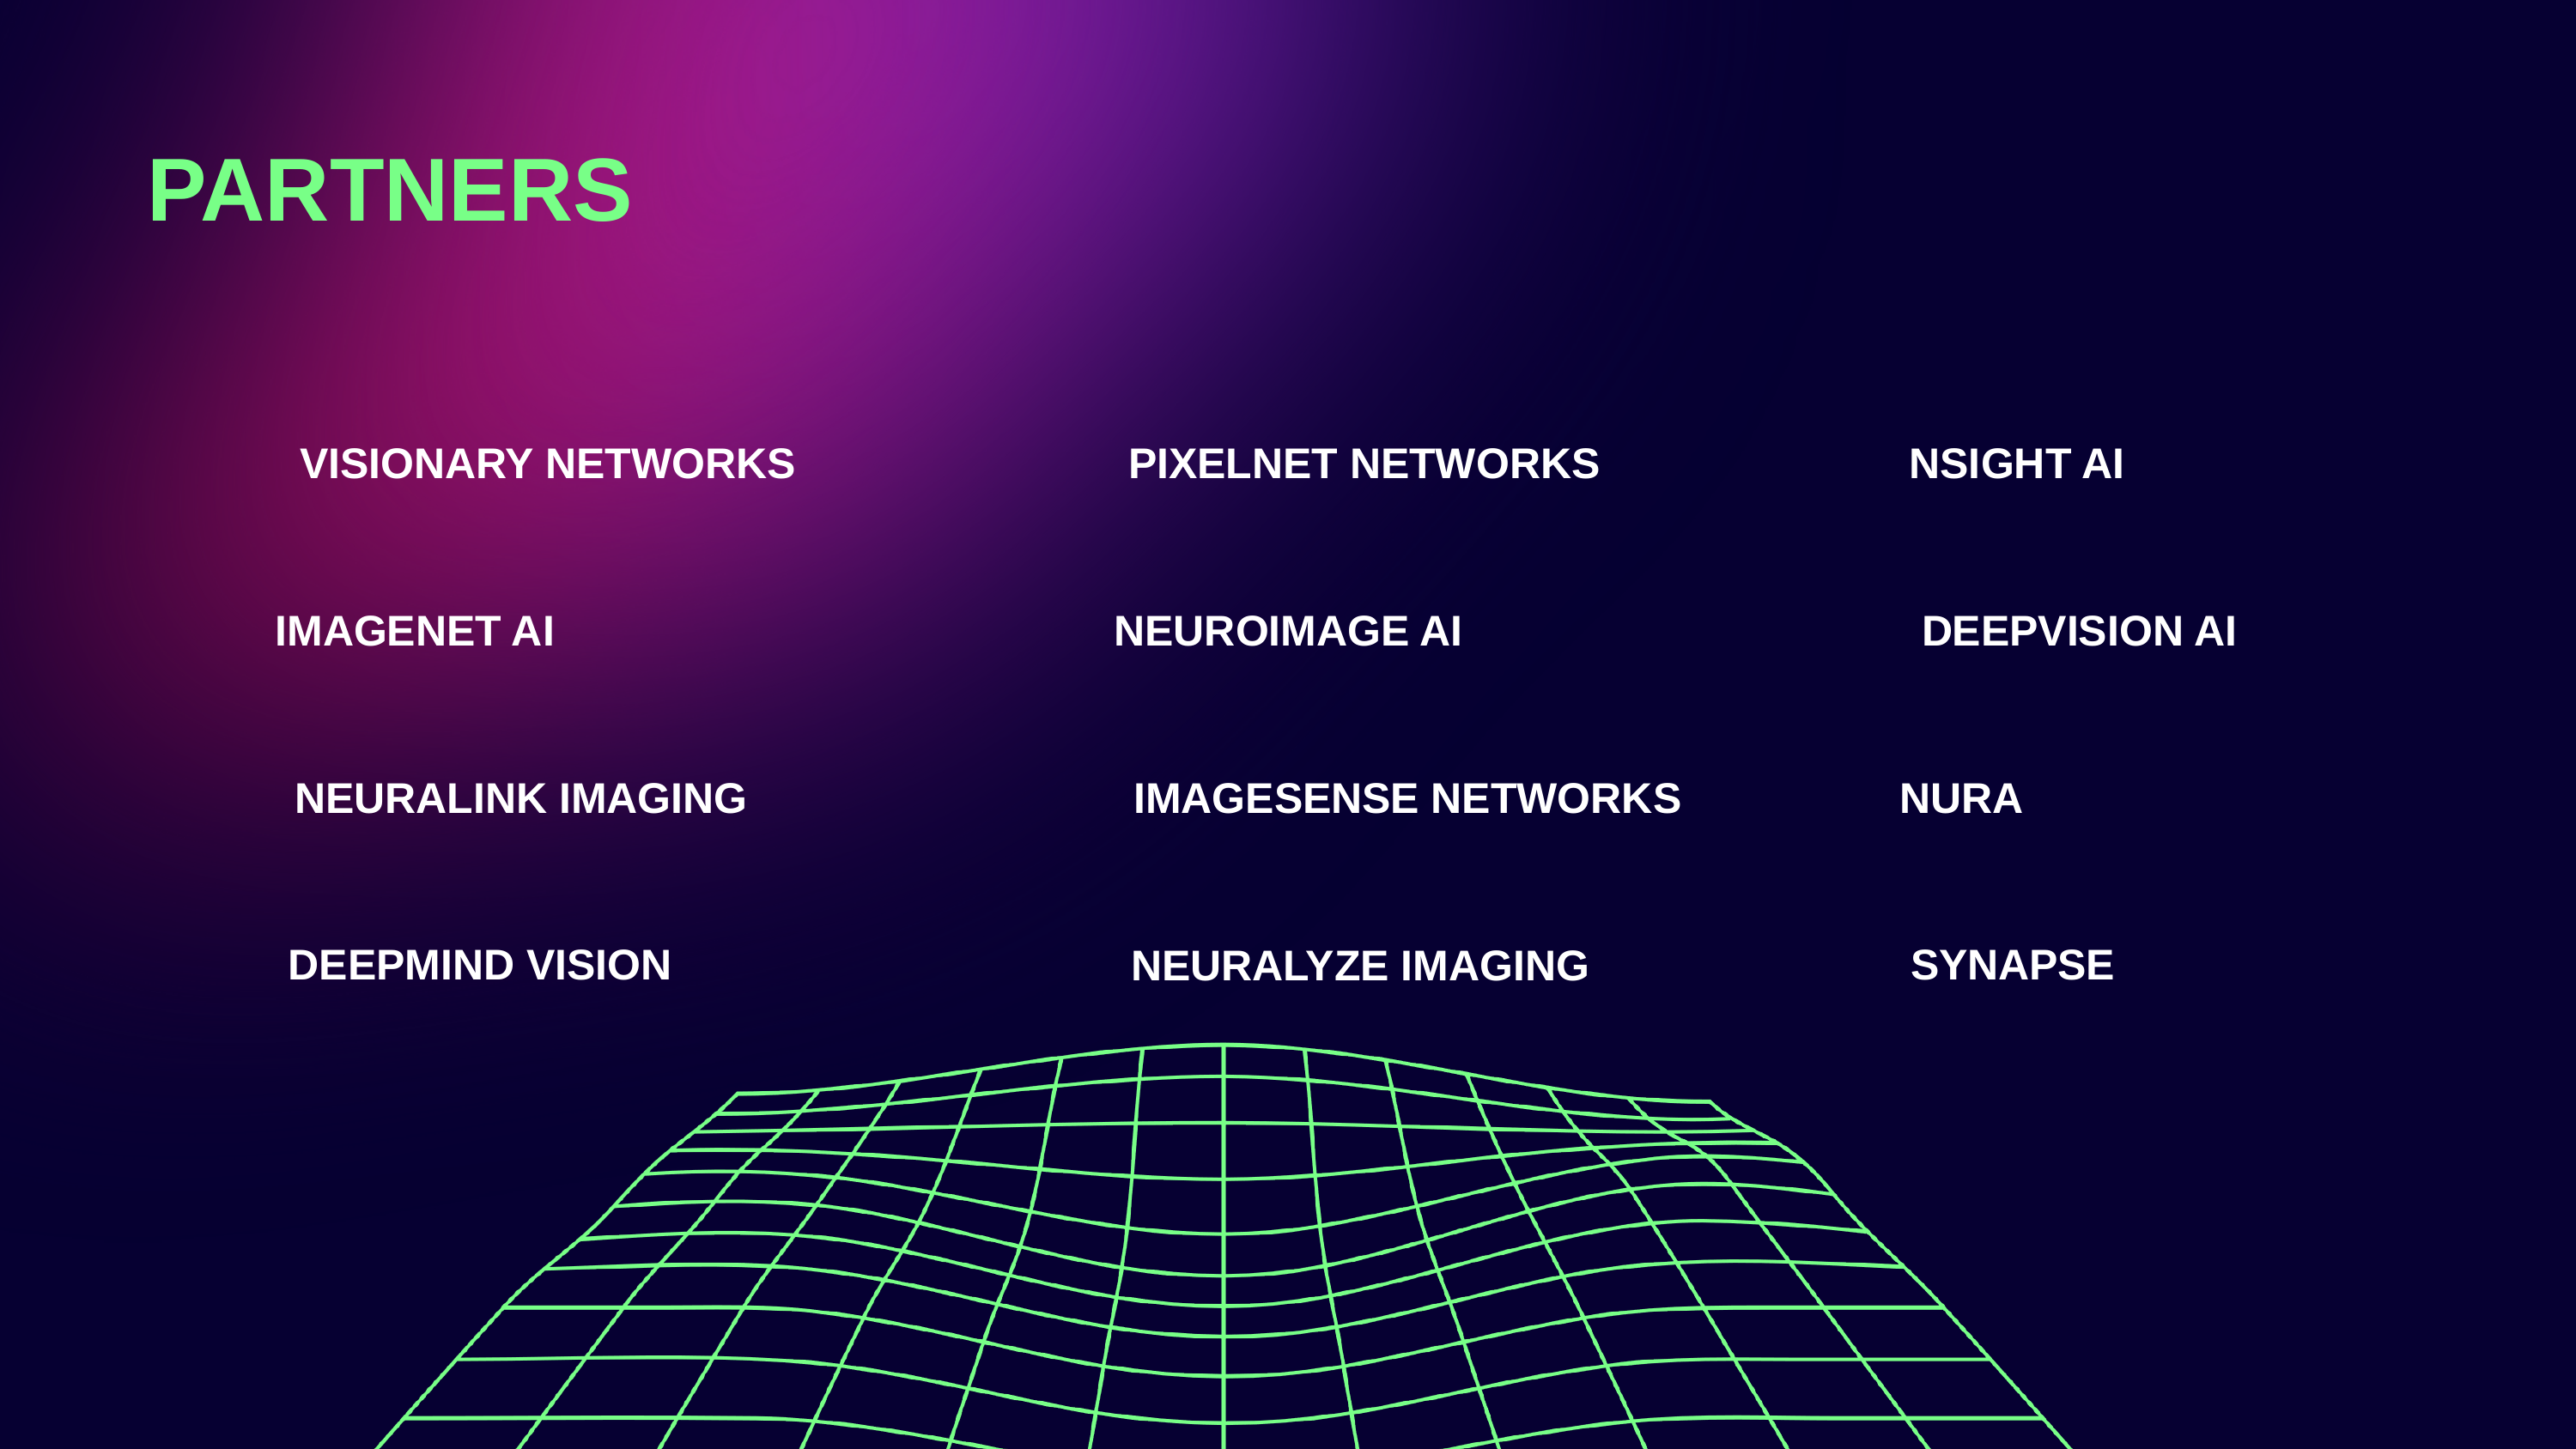

PARTNERS
VISIONARY NETWORKS
PIXELNET NETWORKS
NSIGHT AI
IMAGENET AI
NEUROIMAGE AI
DEEPVISION AI
NEURALINK IMAGING
IMAGESENSE NETWORKS
NURA
DEEPMIND VISION
SYNAPSE
NEURALYZE IMAGING